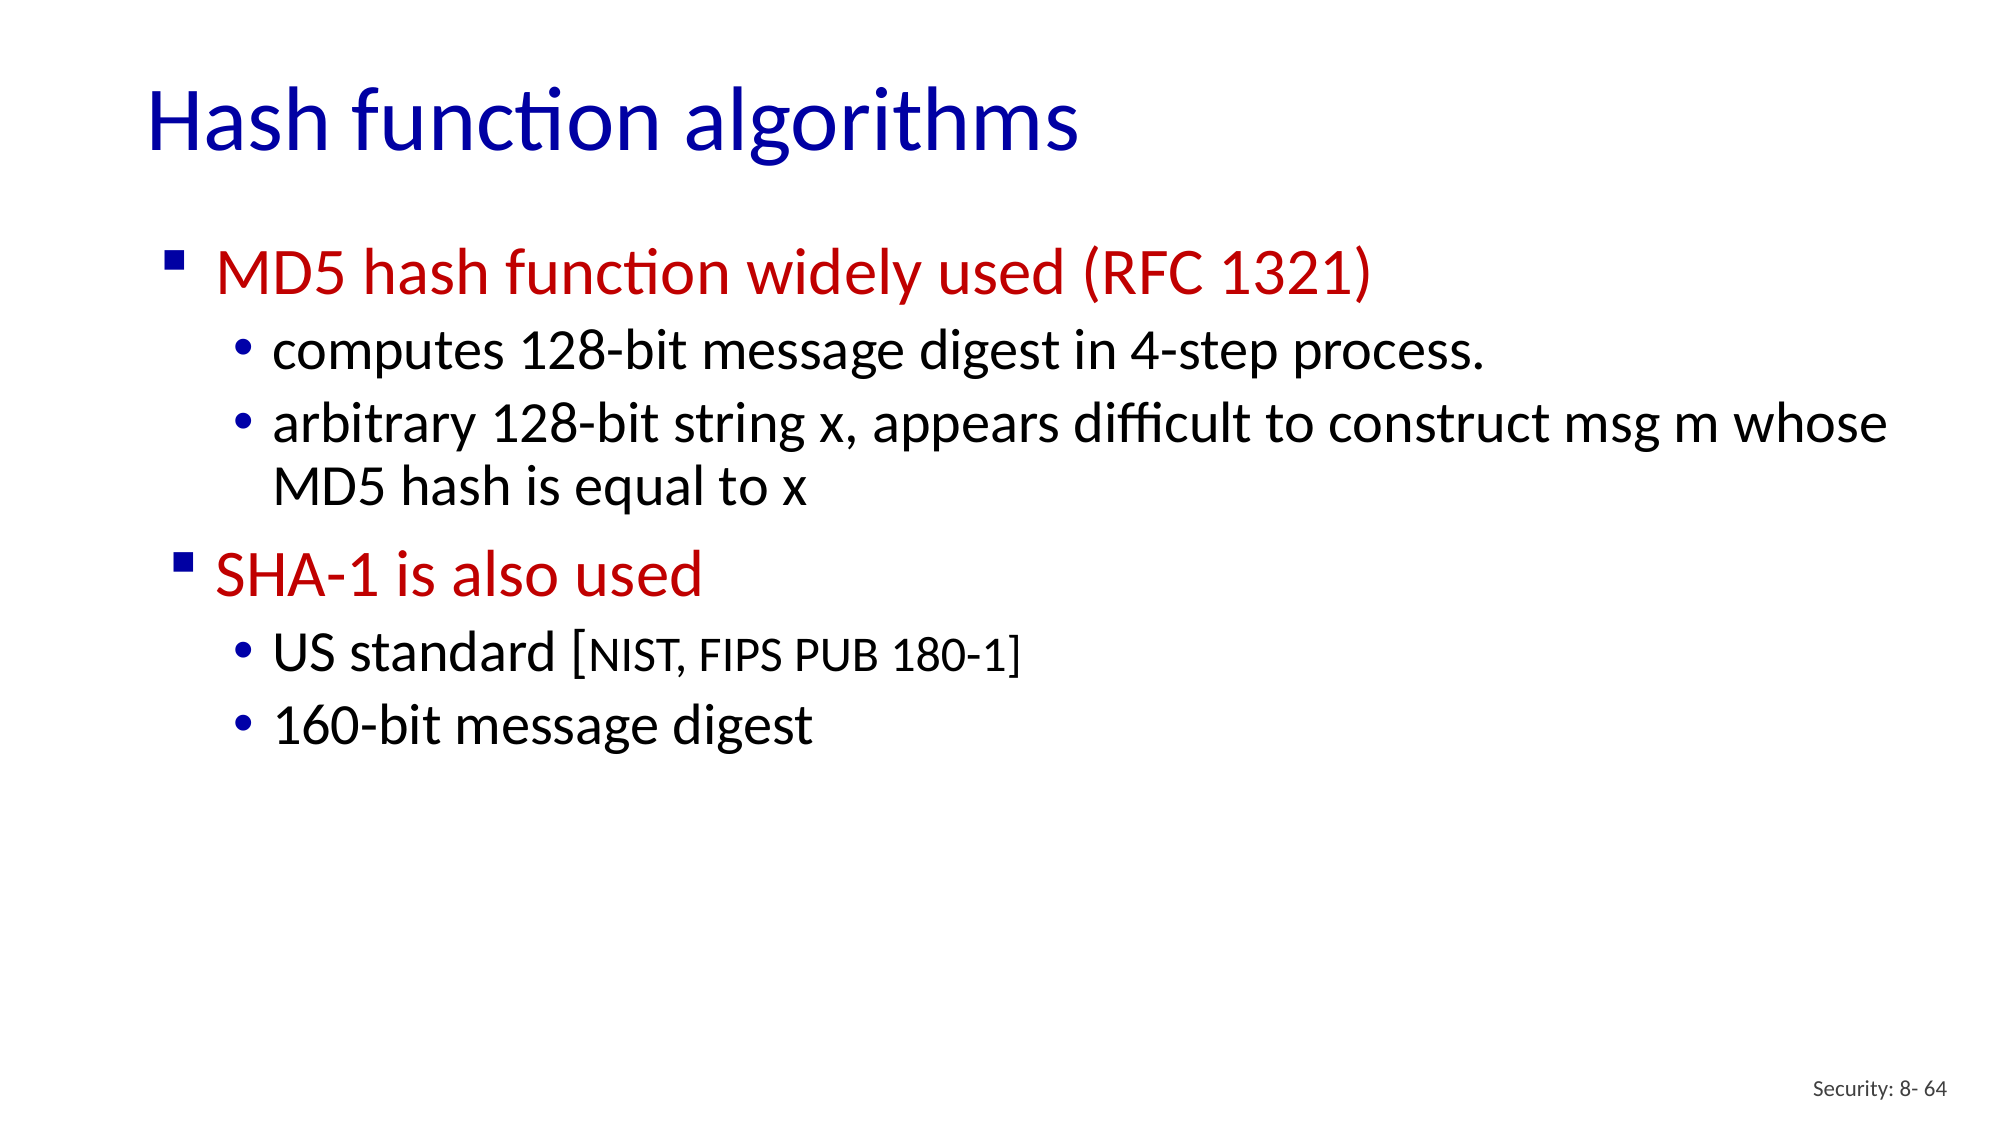

# Hash function algorithms
MD5 hash function widely used (RFC 1321)
computes 128-bit message digest in 4-step process.
arbitrary 128-bit string x, appears difficult to construct msg m whose MD5 hash is equal to x
SHA-1 is also used
US standard [NIST, FIPS PUB 180-1]
160-bit message digest
Security: 8- 64